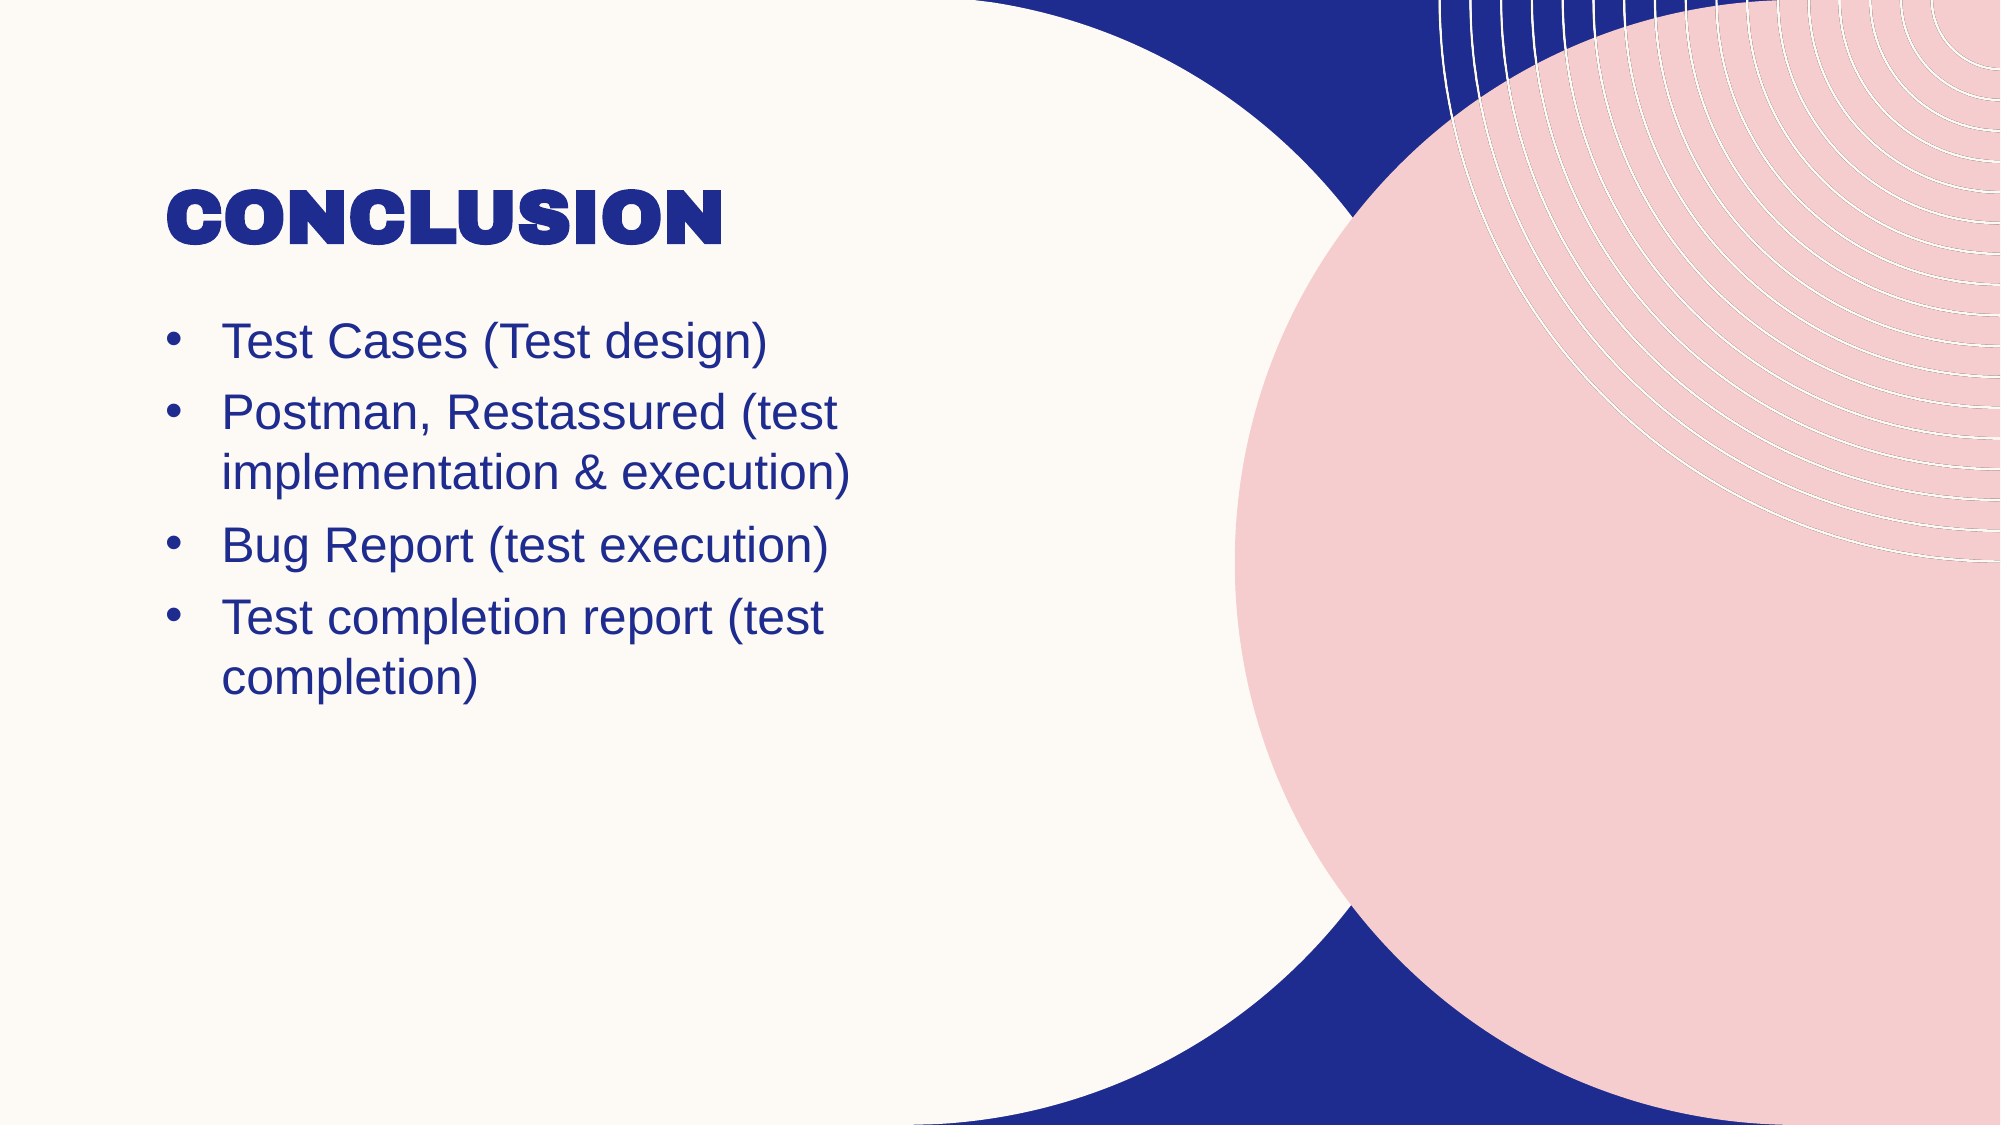

# Conclusion
Test Cases (Test design)
Postman, Restassured (test implementation & execution)
Bug Report (test execution)
Test completion report (test completion)